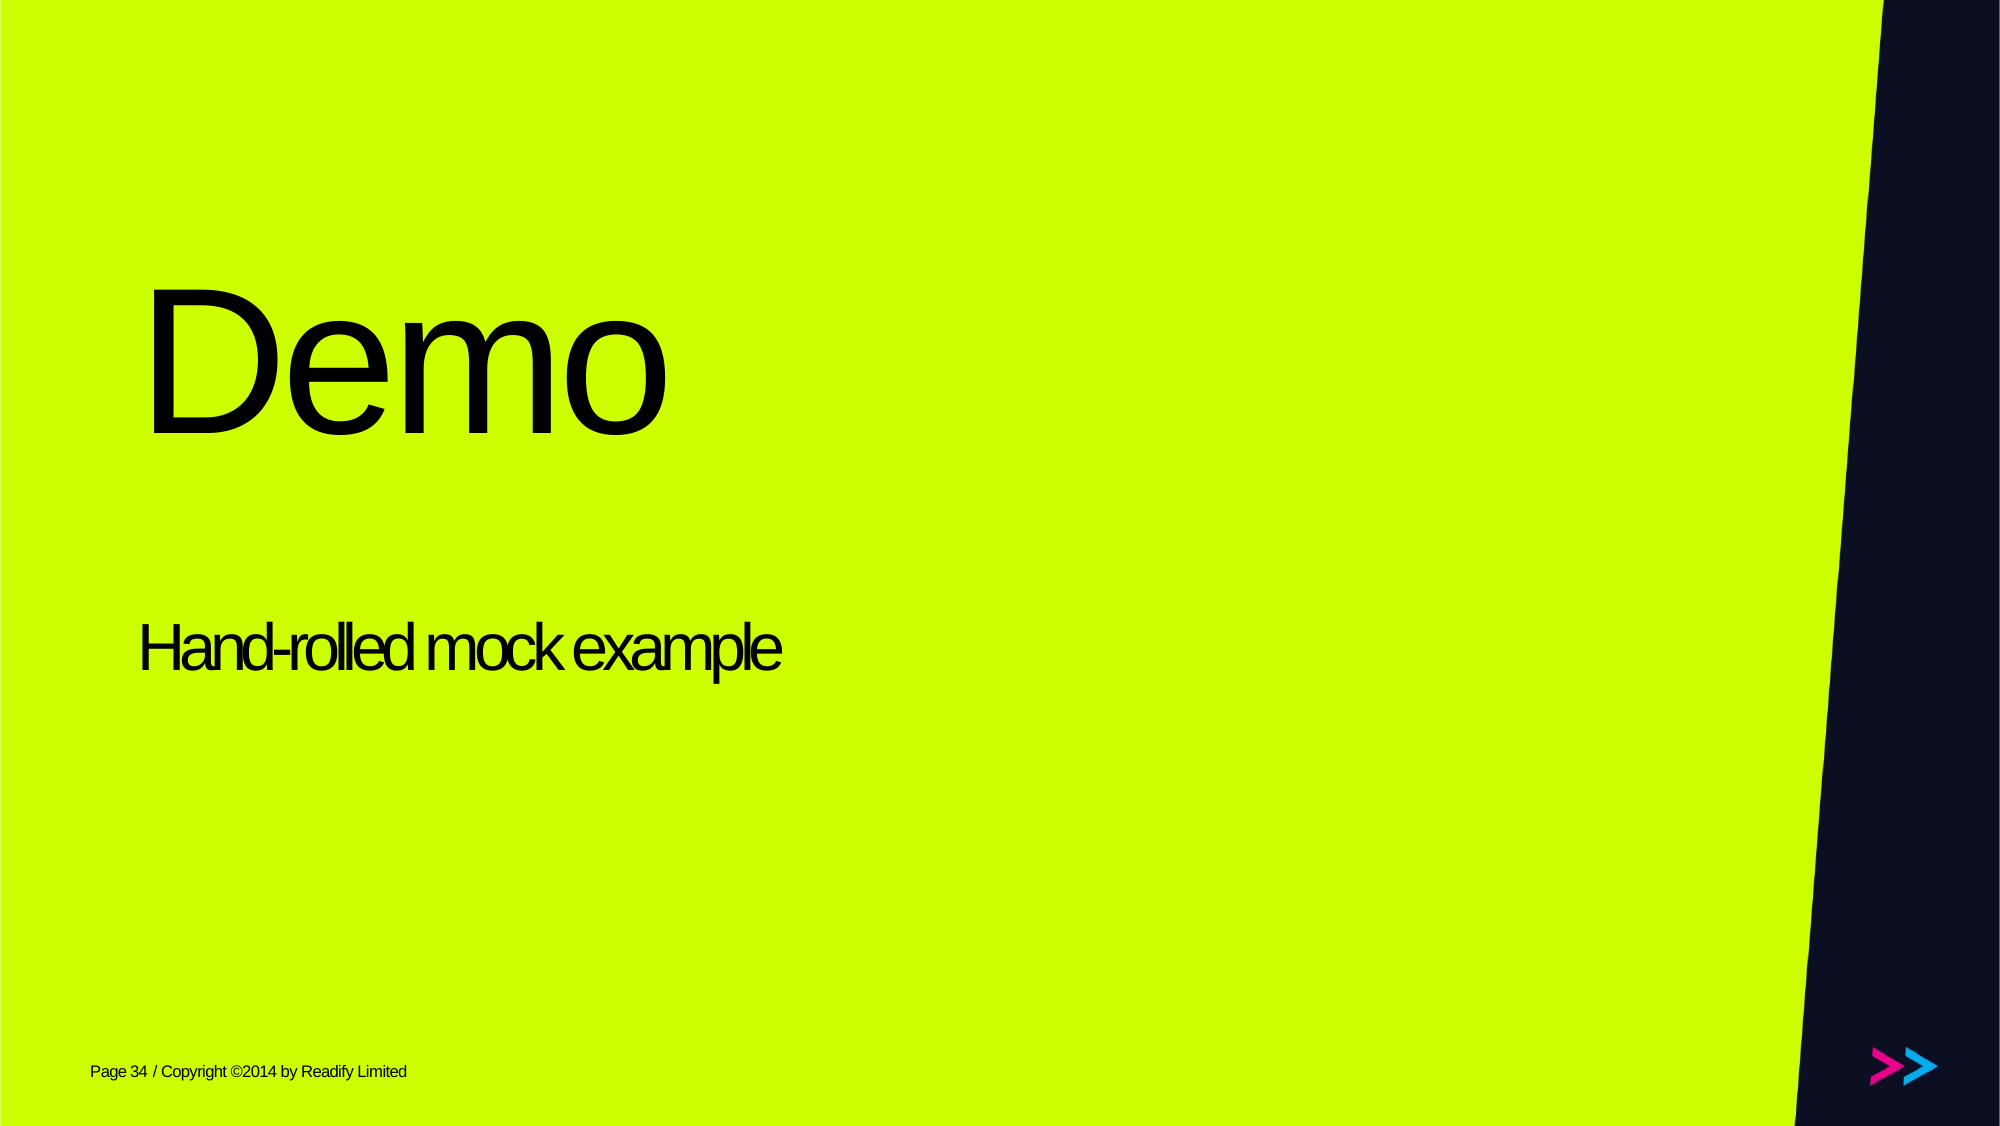

# Demo Hand-rolled mock example
34
/ Copyright ©2014 by Readify Limited